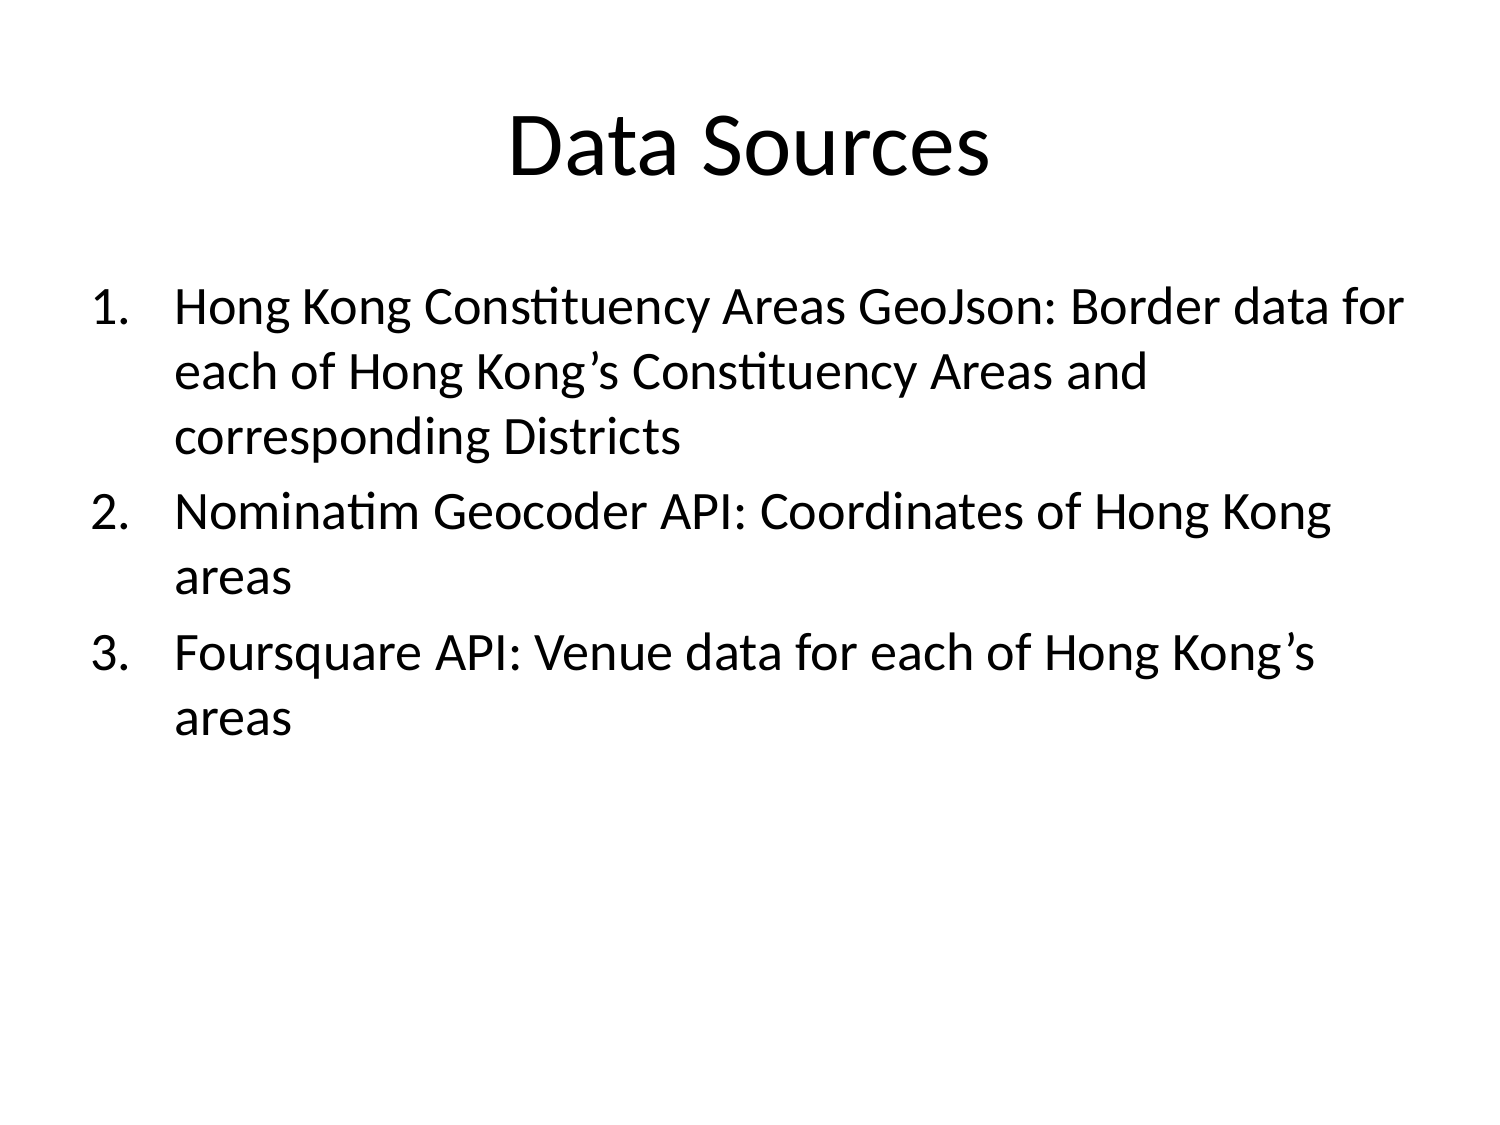

# Data Sources
Hong Kong Constituency Areas GeoJson: Border data for each of Hong Kong’s Constituency Areas and corresponding Districts
Nominatim Geocoder API: Coordinates of Hong Kong areas
Foursquare API: Venue data for each of Hong Kong’s areas